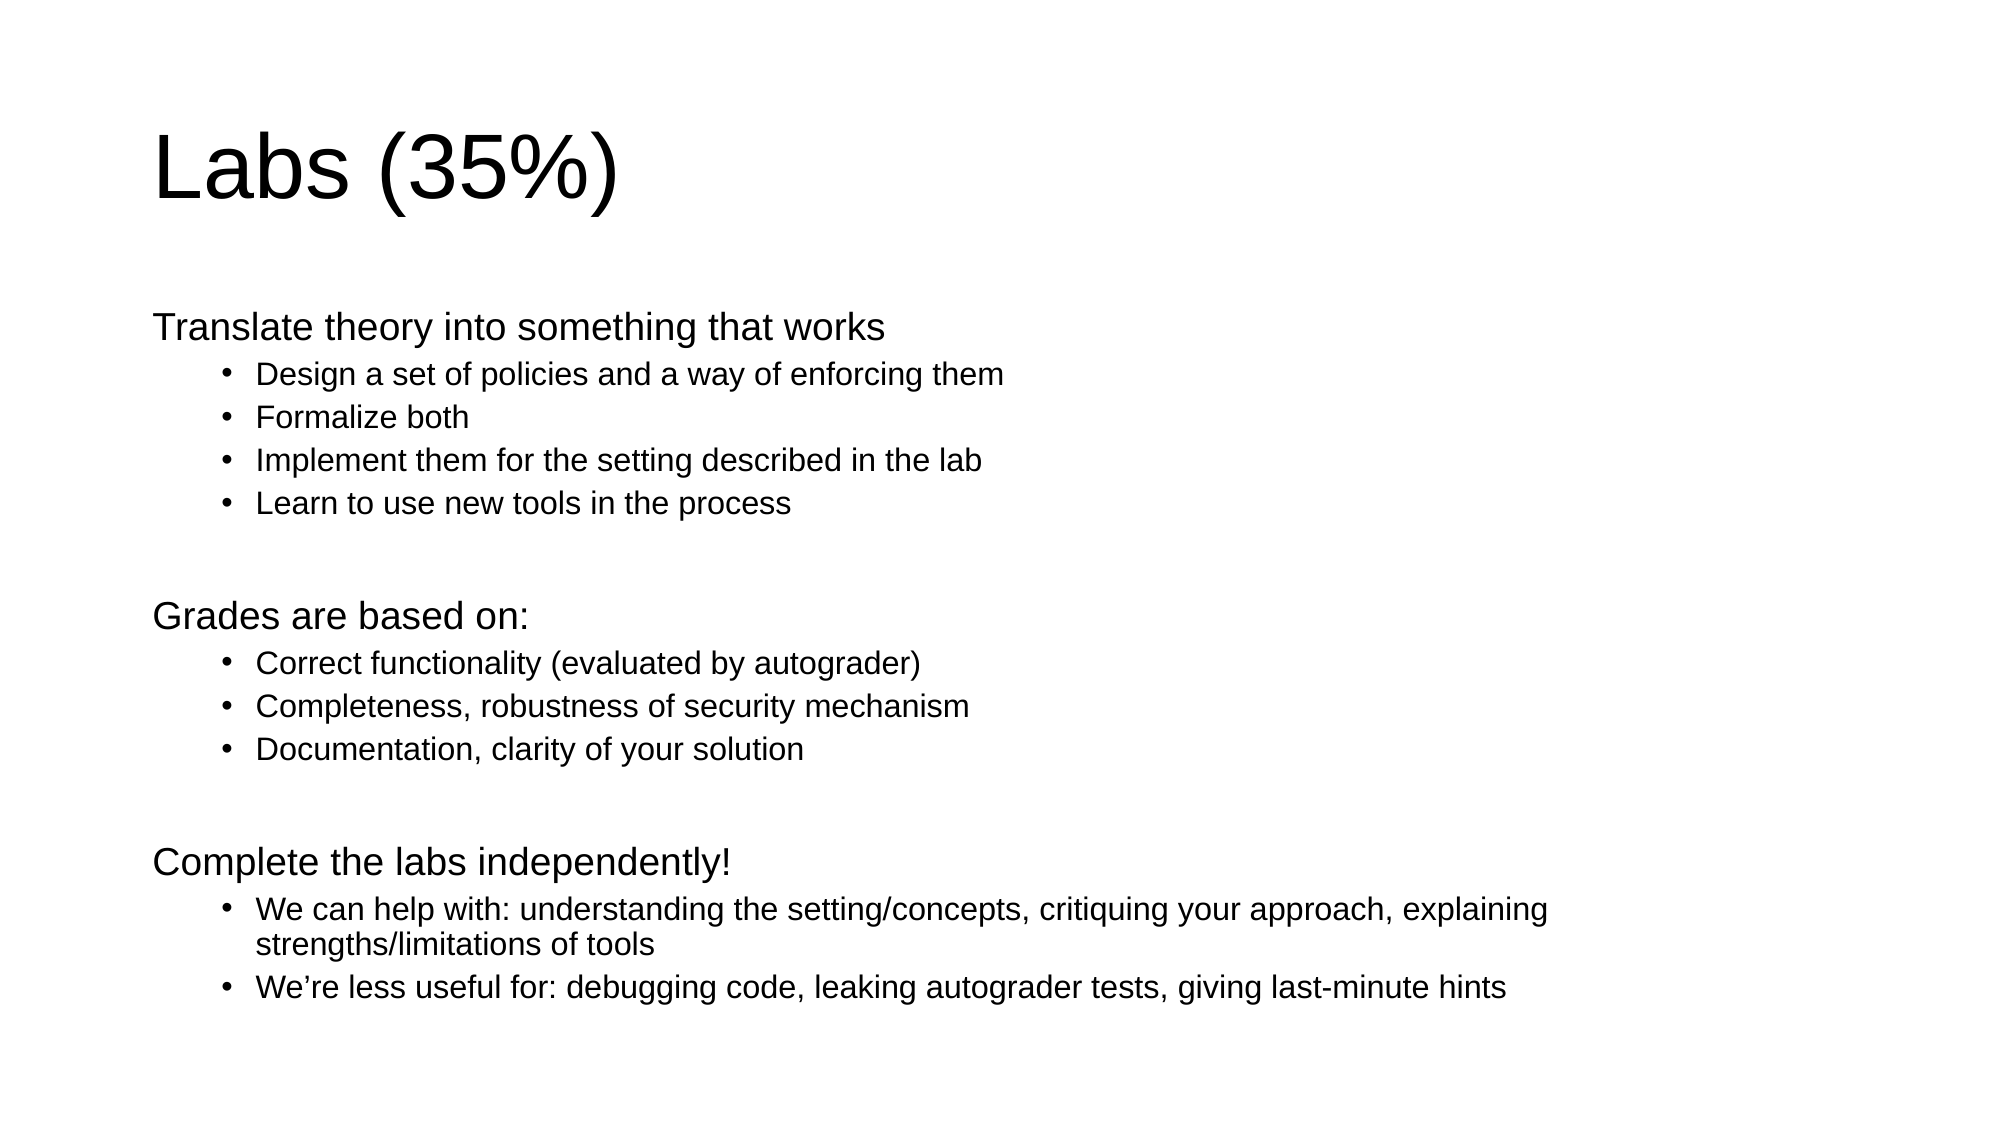

# Labs (35%)
Translate theory into something that works
Design a set of policies and a way of enforcing them
Formalize both
Implement them for the setting described in the lab
Learn to use new tools in the process

Grades are based on:
Correct functionality (evaluated by autograder)
Completeness, robustness of security mechanism
Documentation, clarity of your solution

Complete the labs independently!
We can help with: understanding the setting/concepts, critiquing your approach, explaining strengths/limitations of tools
We’re less useful for: debugging code, leaking autograder tests, giving last-minute hints